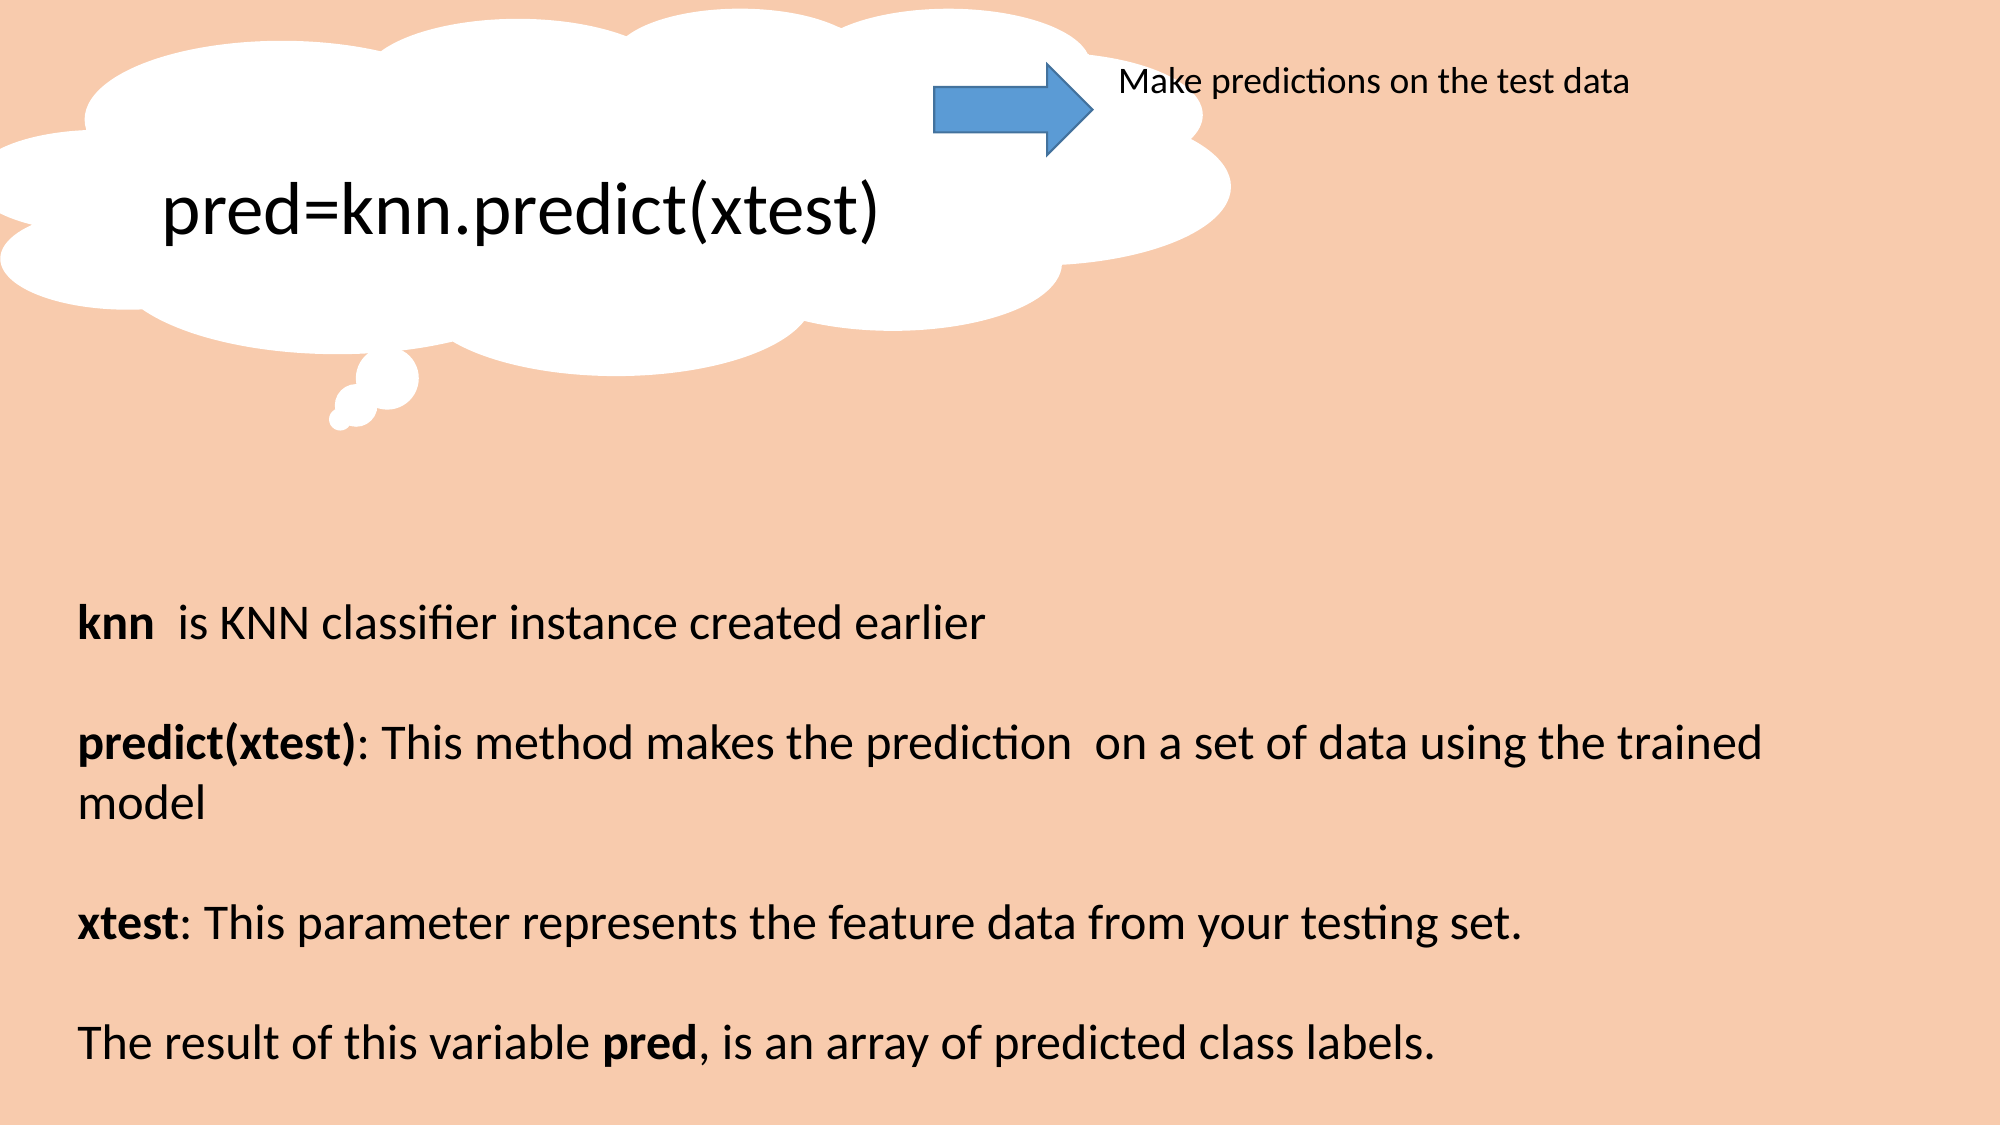

pred=knn.predict(xtest))
Make predictions on the test data

knn  is KNN classifier instance created earlier

predict(xtest): This method makes the prediction  on a set of data using the trained model

xtest: This parameter represents the feature data from your testing set.

The result of this variable pred, is an array of predicted class labels.